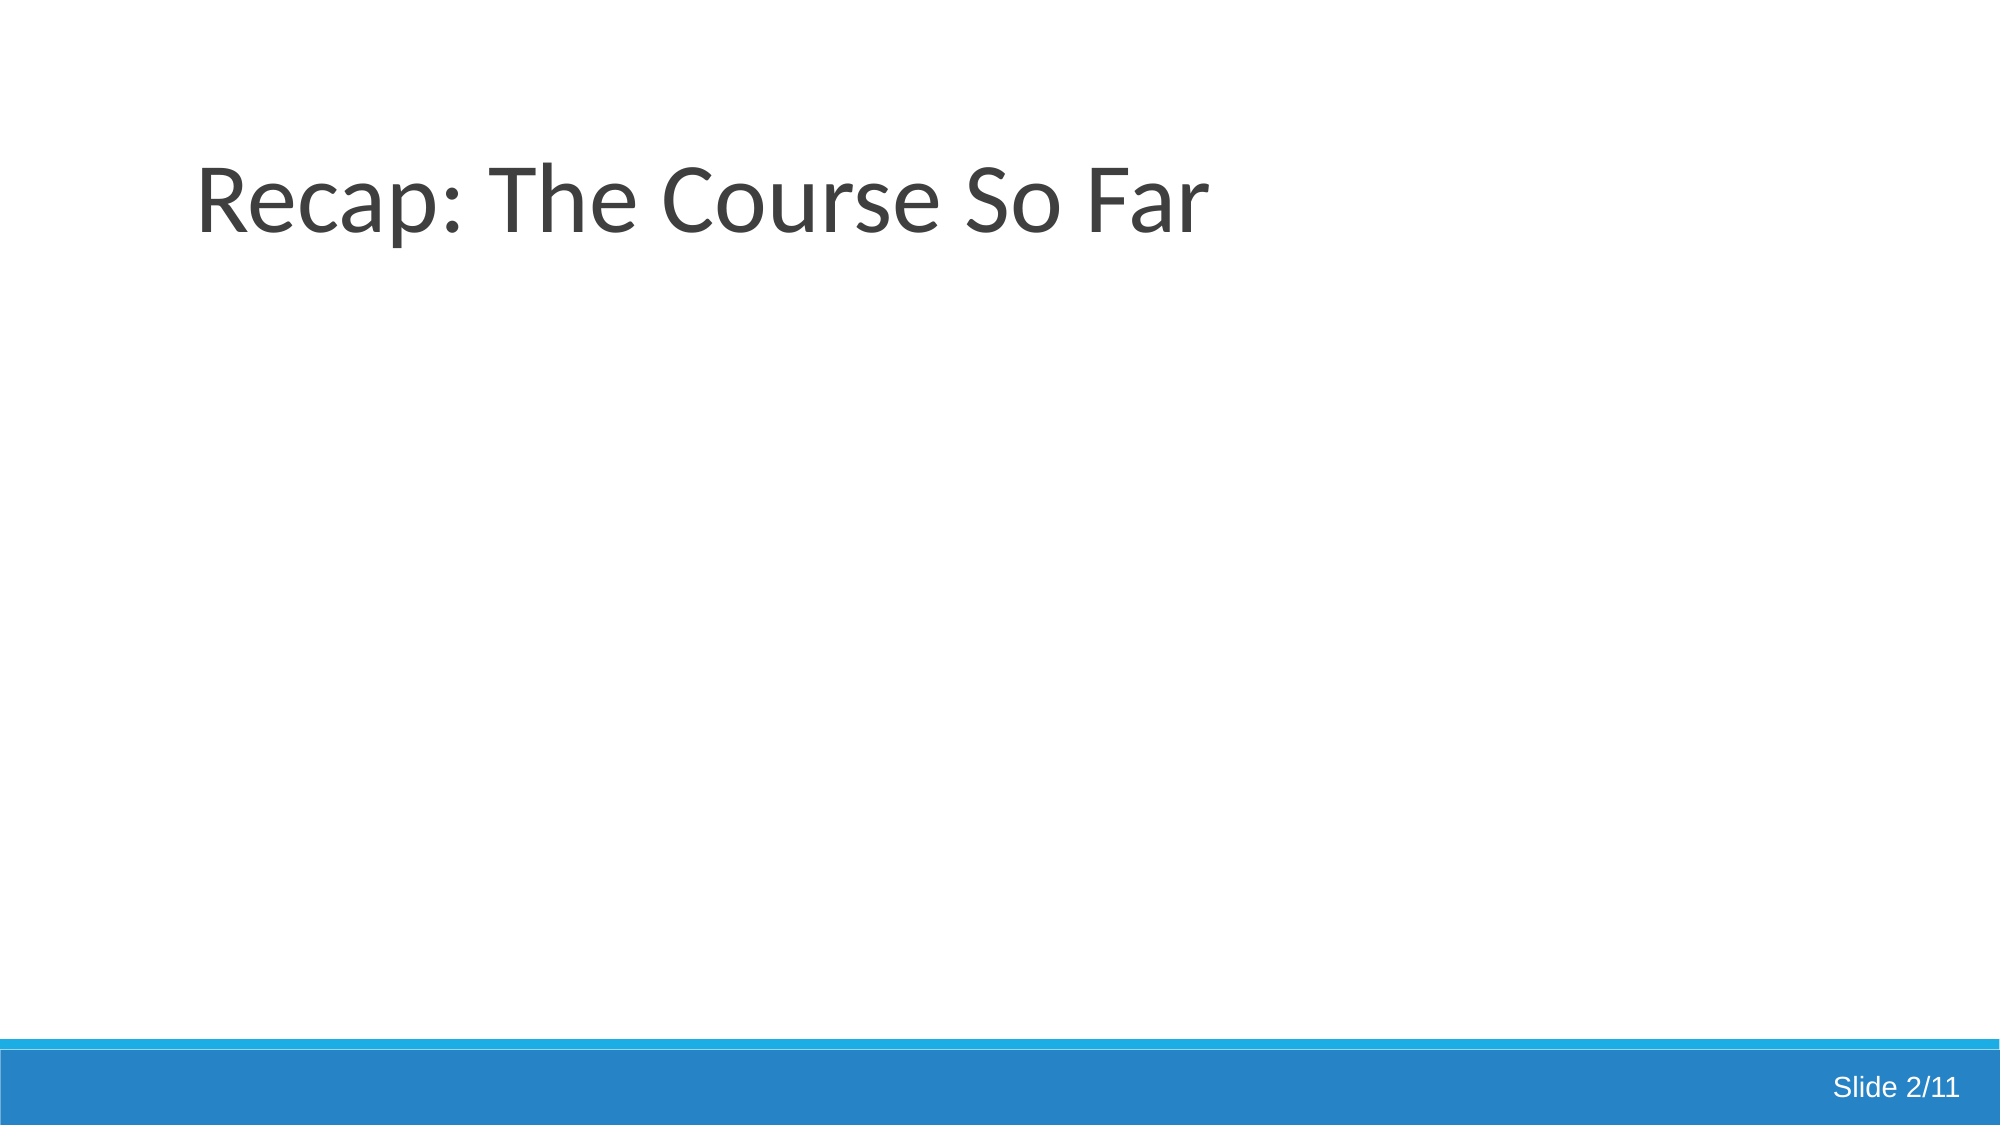

# Recap: The Course So Far

Slide 2/11